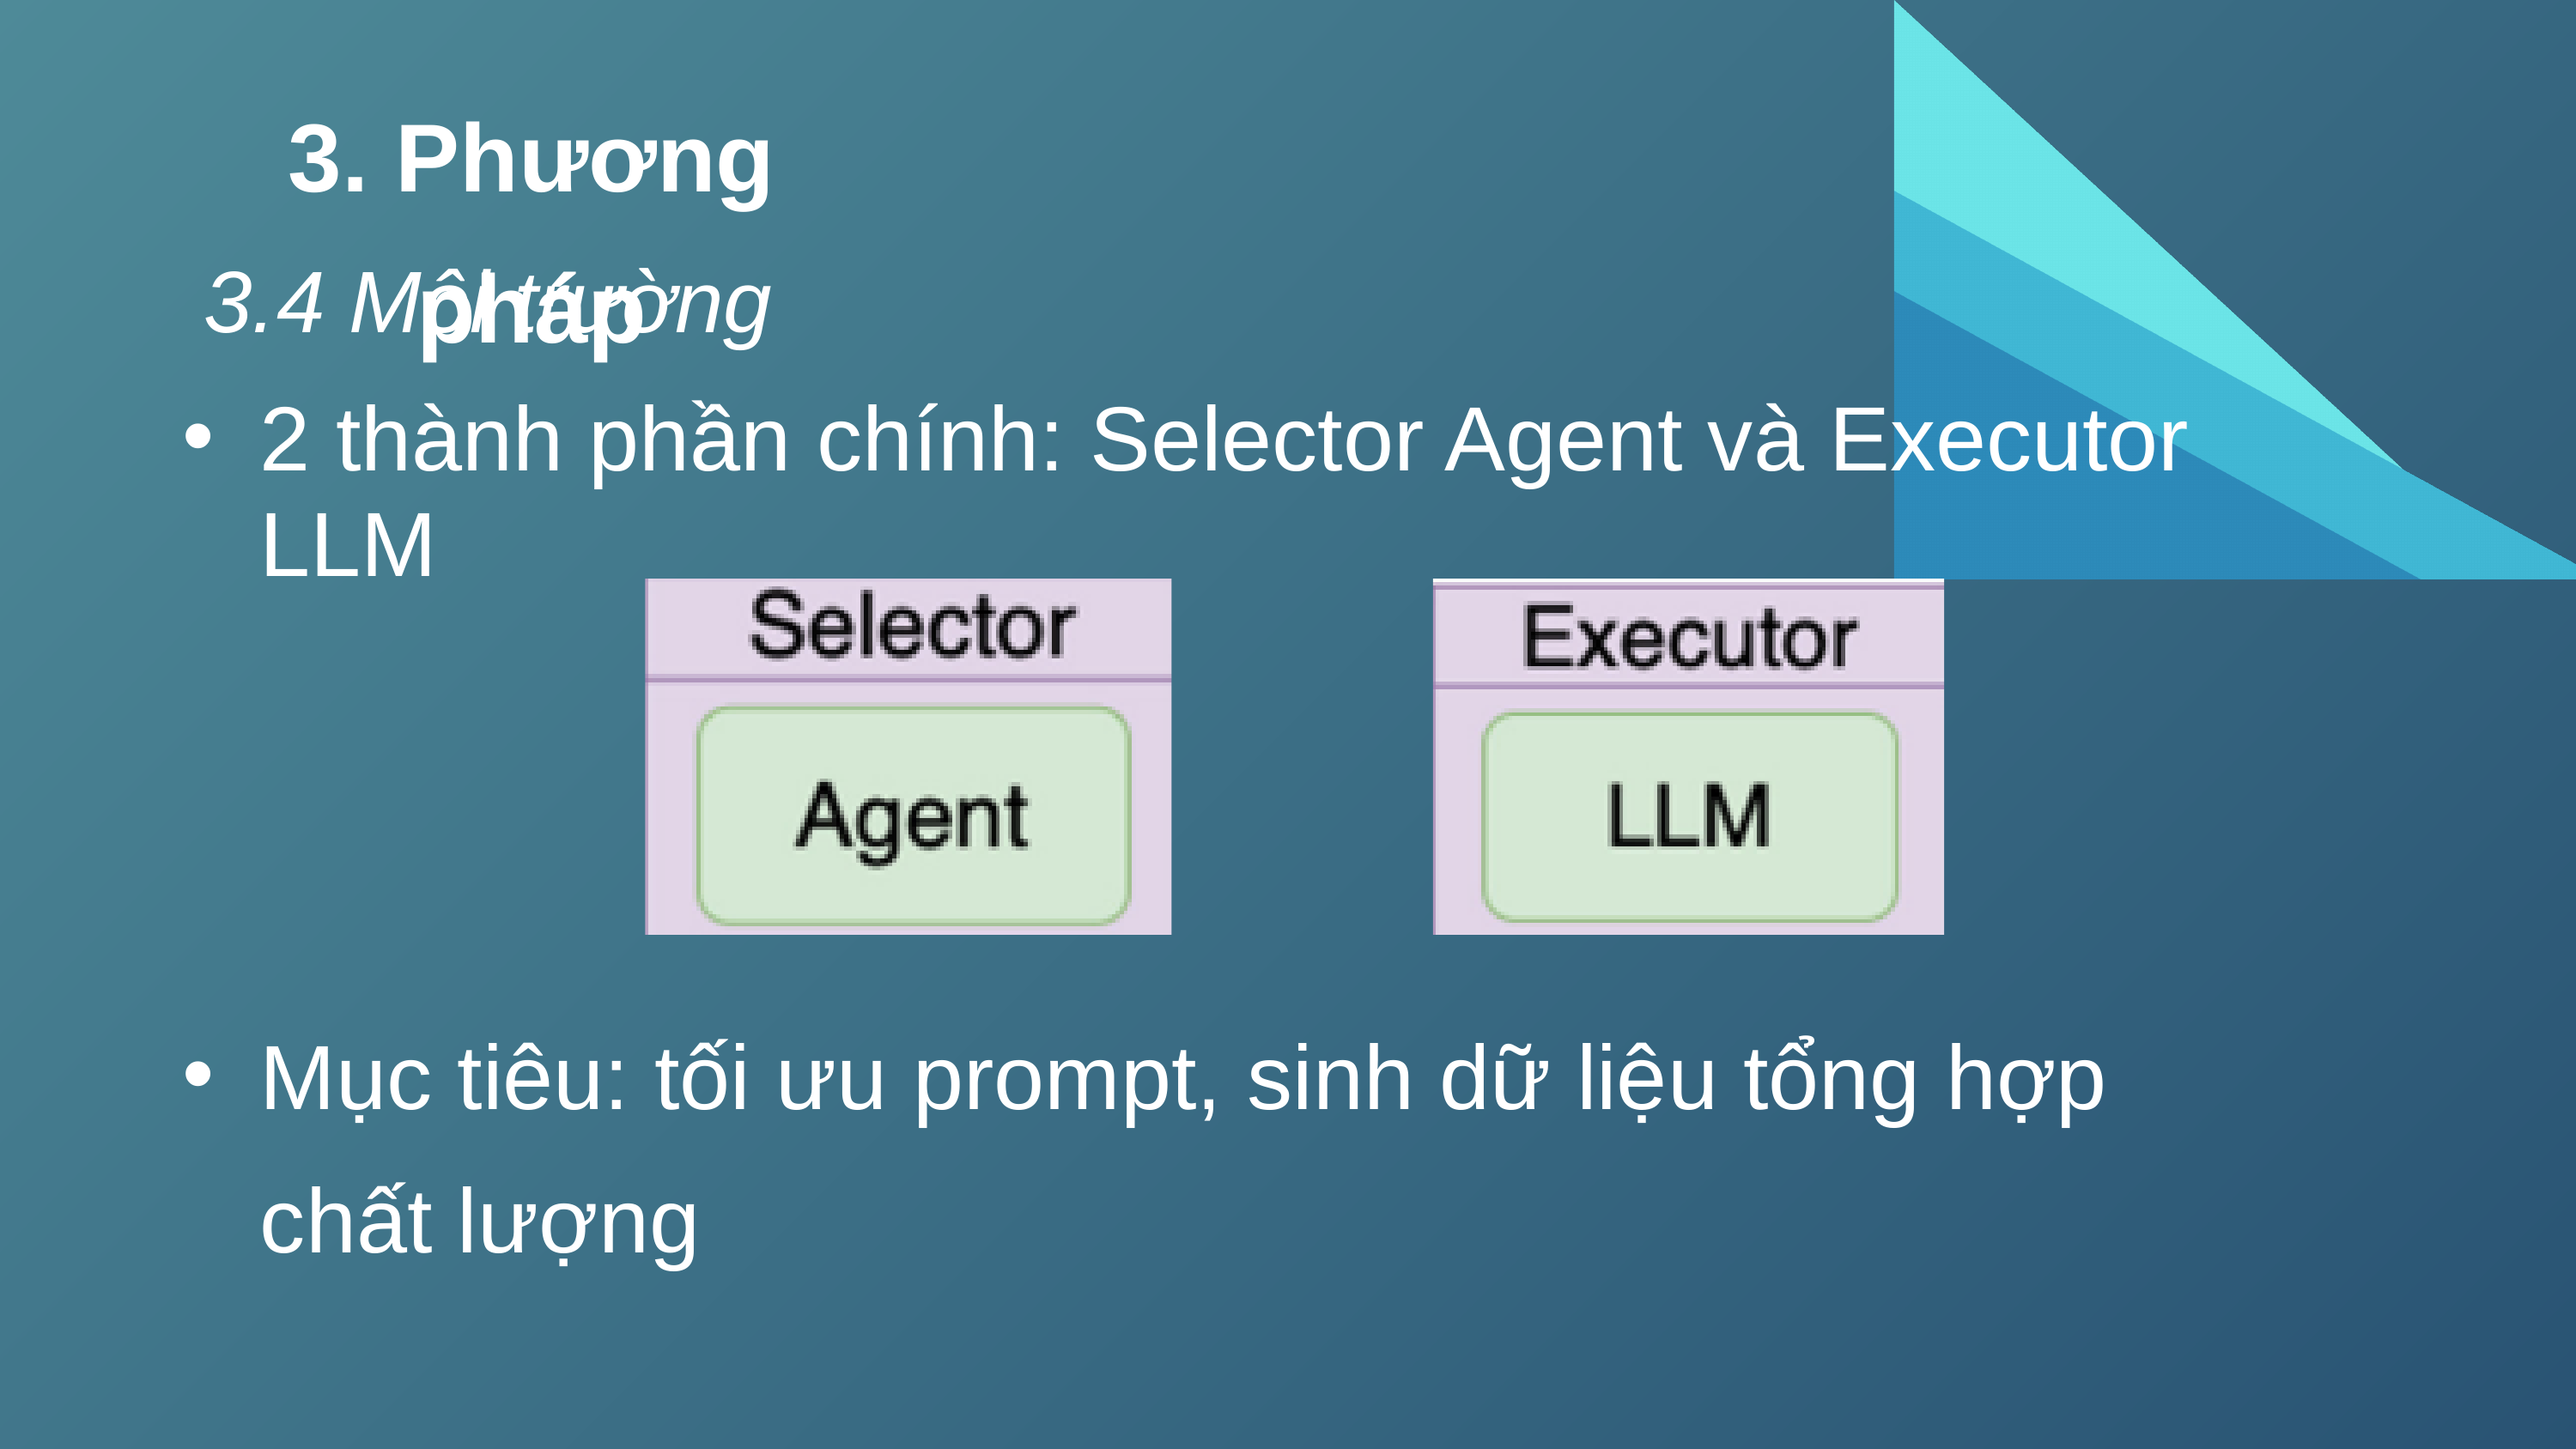

3. Phương pháp
3.4 Môi trường
2 thành phần chính: Selector Agent và Executor LLM

Mục tiêu: tối ưu prompt, sinh dữ liệu tổng hợp chất lượng